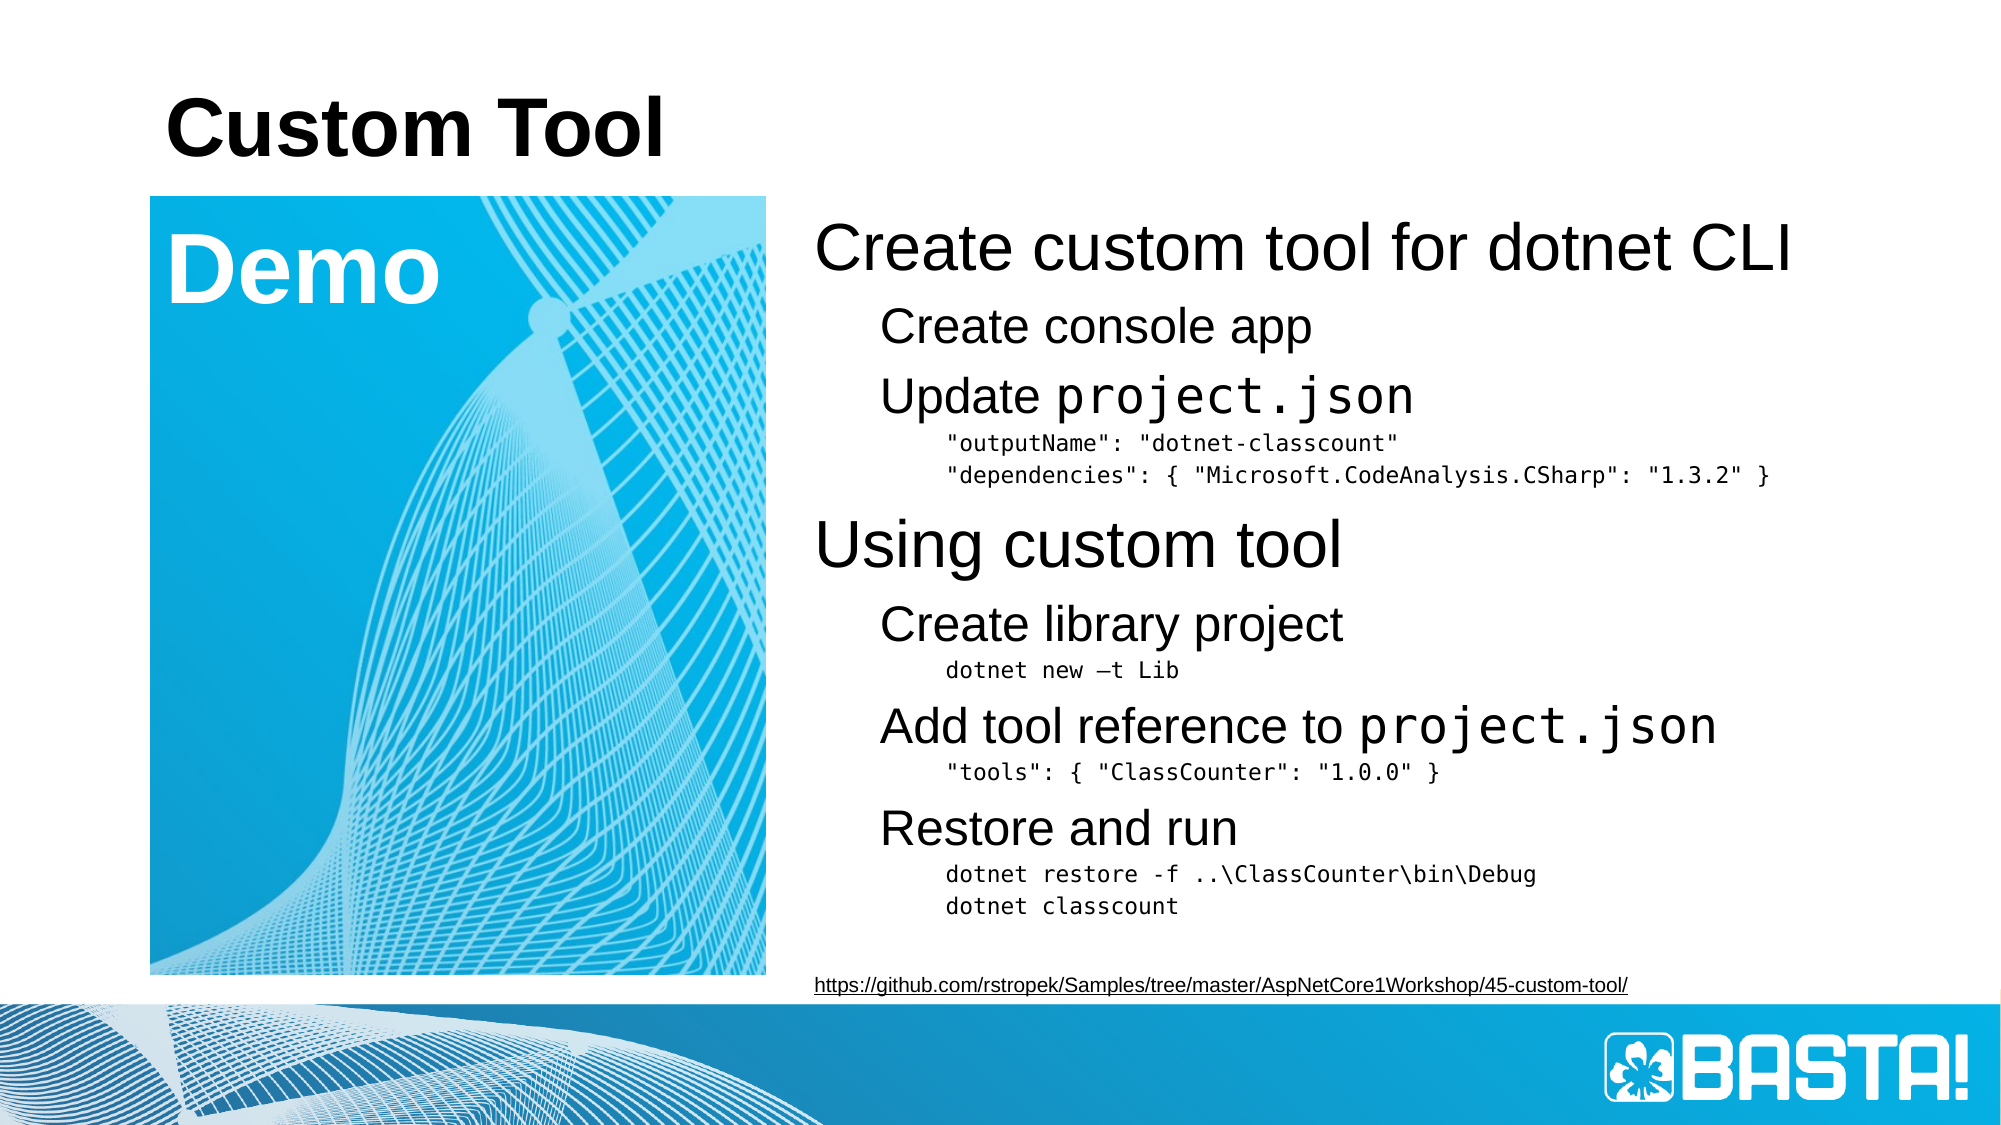

# Custom Tool
Create custom tool for dotnet CLI
Create console app
Update project.json
"outputName": "dotnet-classcount"
"dependencies": { "Microsoft.CodeAnalysis.CSharp": "1.3.2" }
Using custom tool
Create library project
dotnet new –t Lib
Add tool reference to project.json
"tools": { "ClassCounter": "1.0.0" }
Restore and run
dotnet restore -f ..\ClassCounter\bin\Debug
dotnet classcount
https://github.com/rstropek/Samples/tree/master/AspNetCore1Workshop/45-custom-tool/